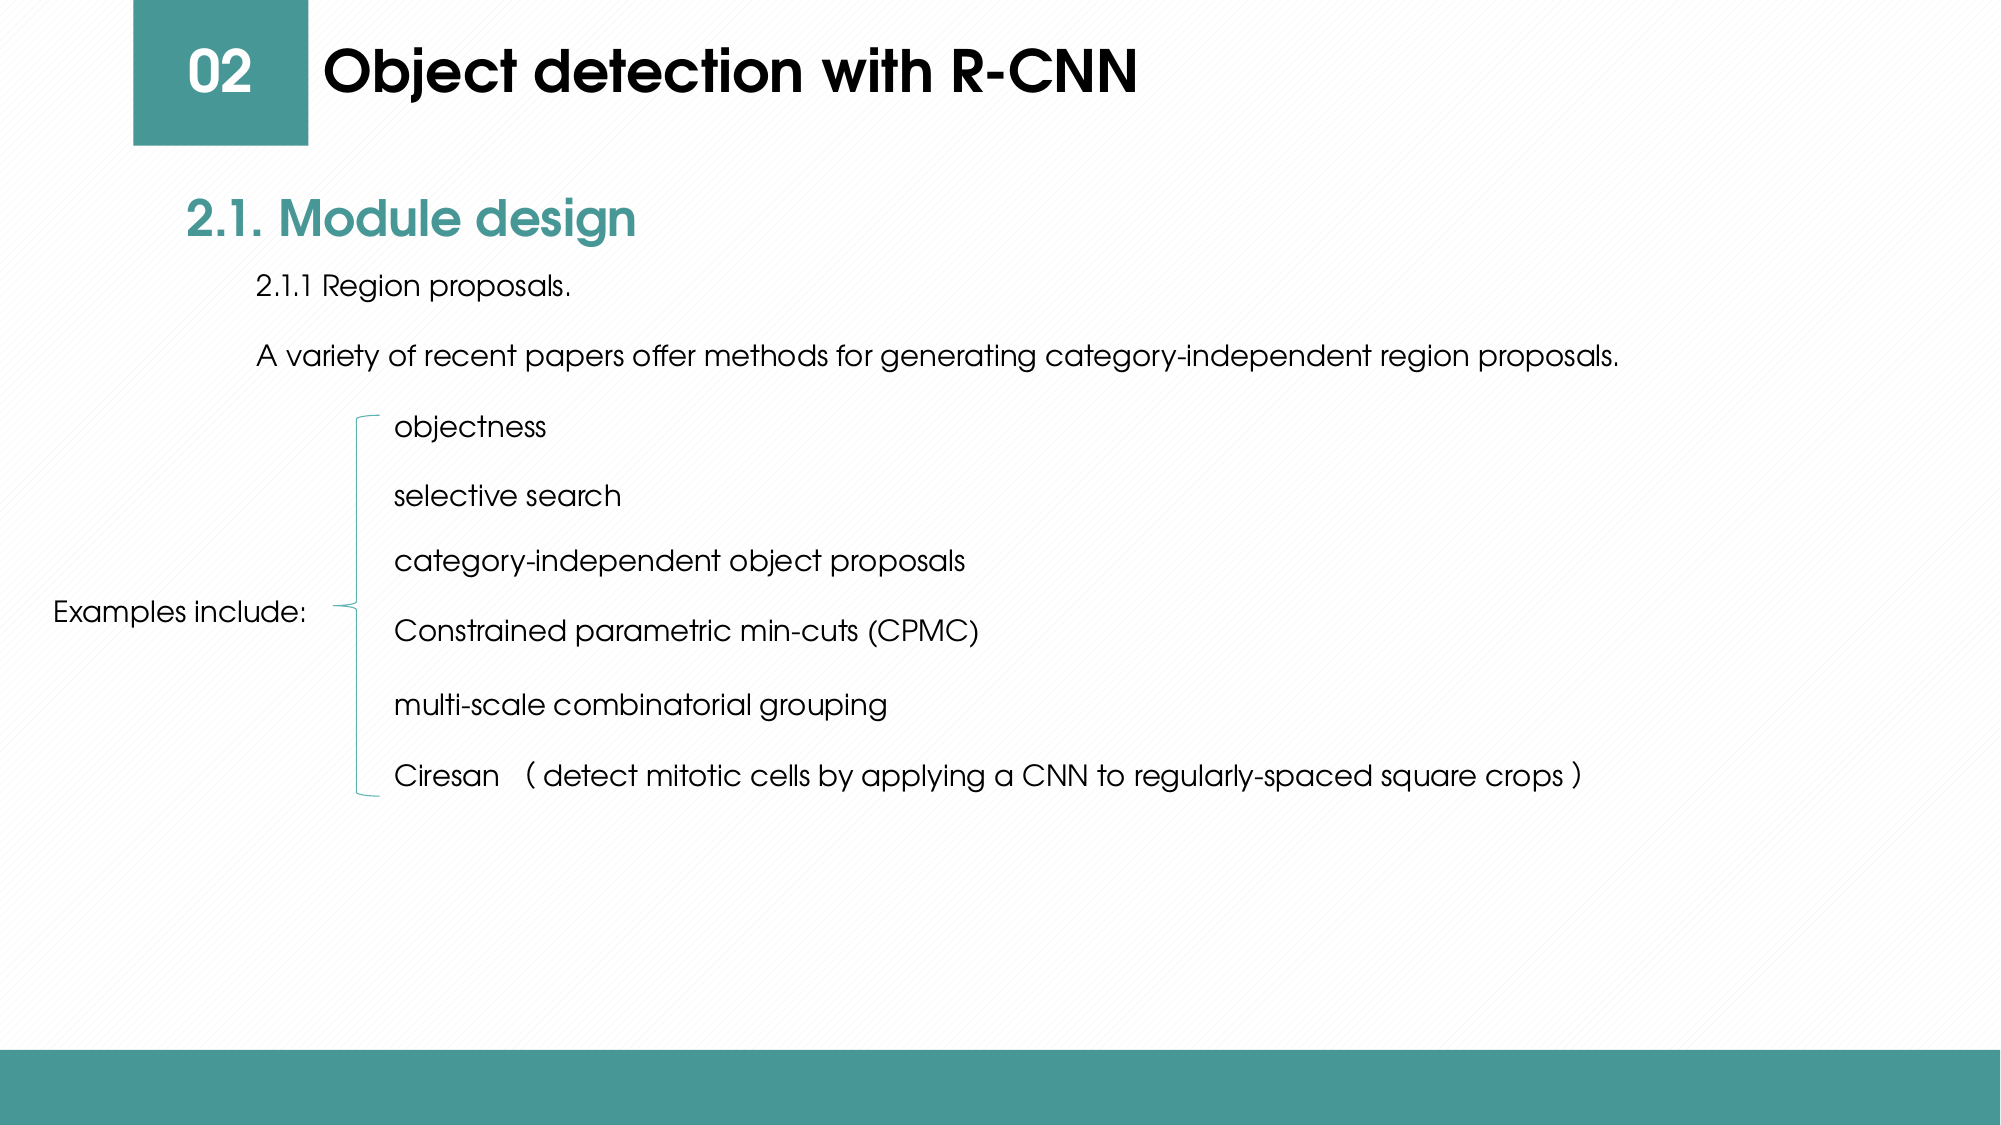

02
Object detection with R-CNN
2.1. Module design
2.1.1 Region proposals.
A variety of recent papers offer methods for generating category-independent region proposals.
objectness

selective search
category-independent object proposals
Examples include:
Constrained parametric min-cuts (CPMC)
multi-scale combinatorial grouping
Ciresan（detect mitotic cells by applying a CNN to regularly-spaced square crops）